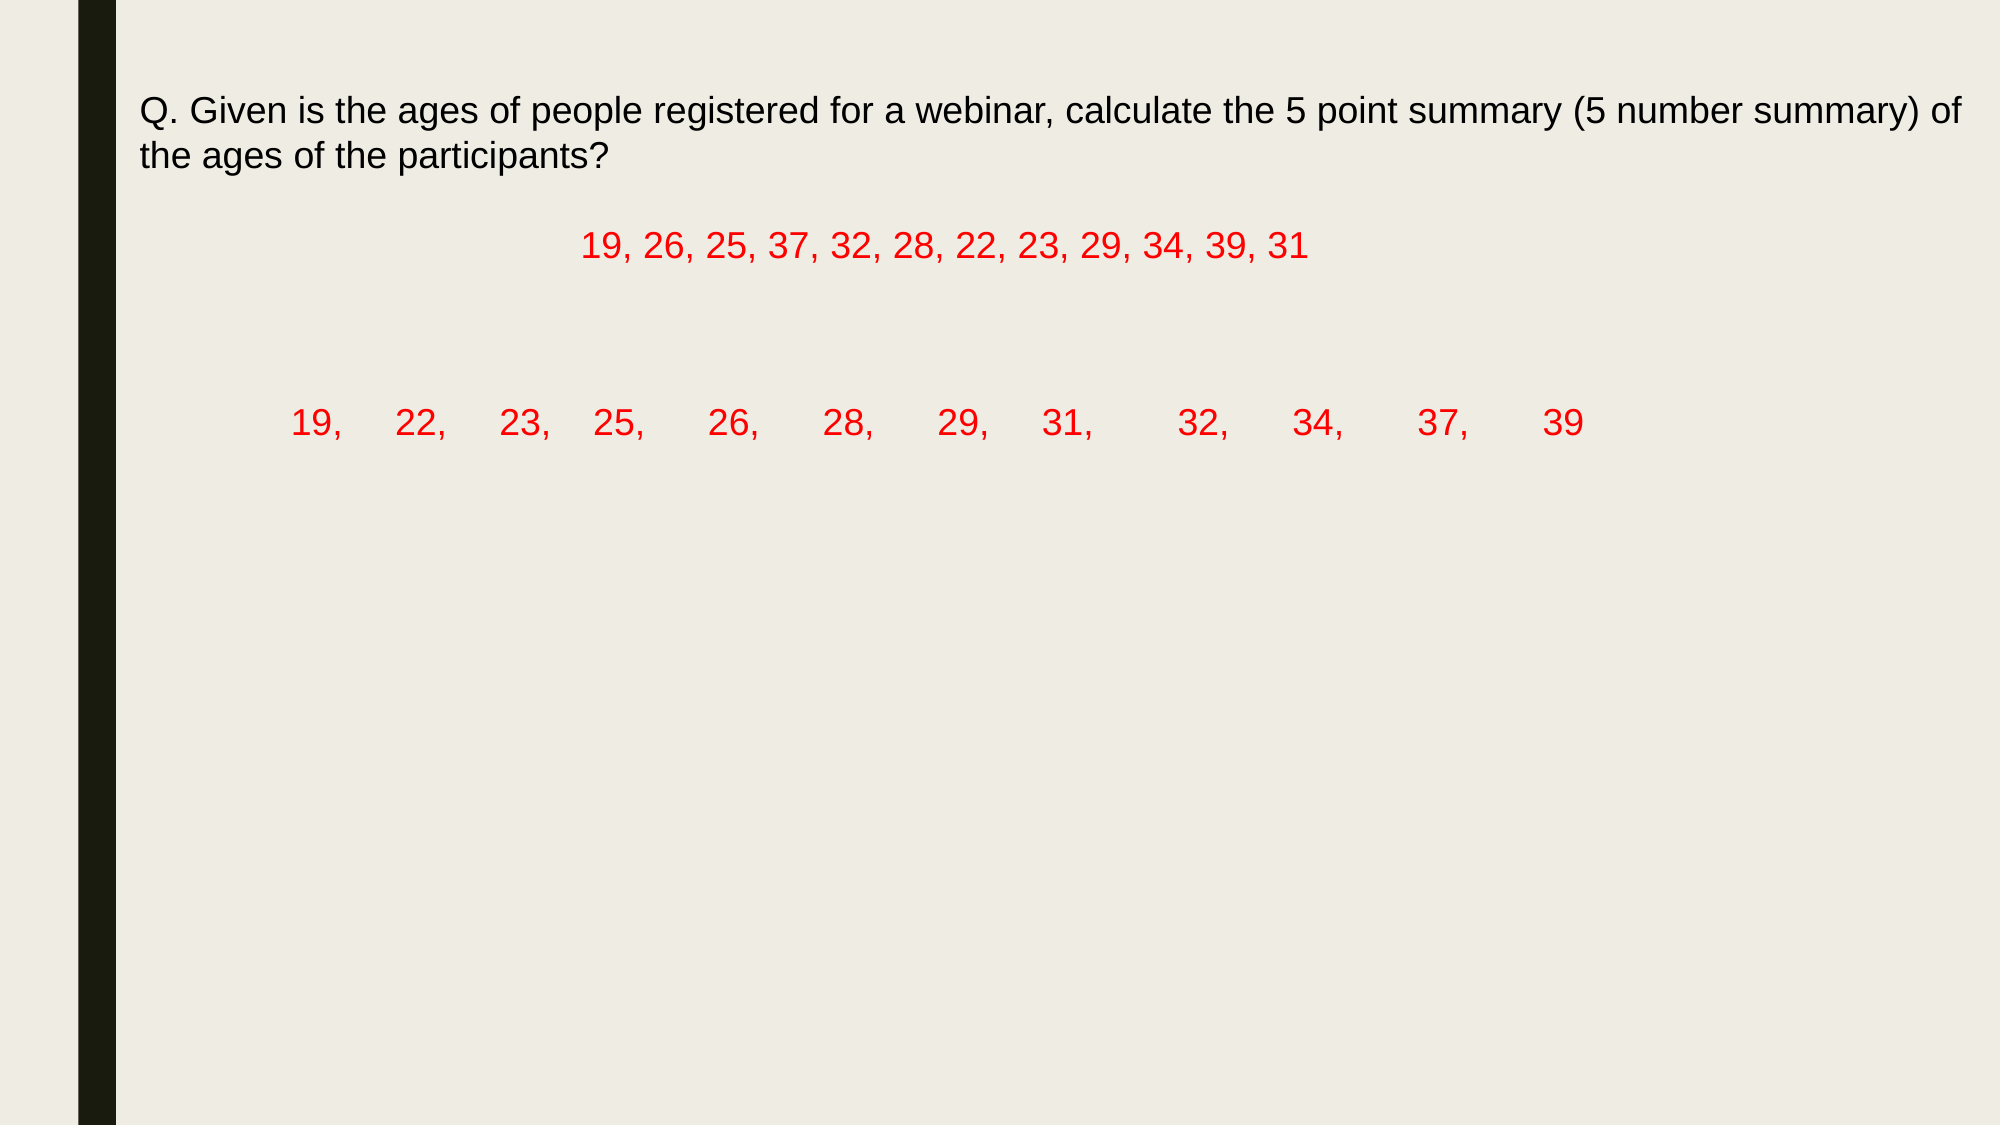

Q. Given is the ages of people registered for a webinar, calculate the 5 point summary (5 number summary) of
the ages of the participants?

                                          19, 26, 25, 37, 32, 28, 22, 23, 29, 34, 39, 31
19,     22,     23,    25,      26,      28,      29,     31,        32,      34,       37,       39